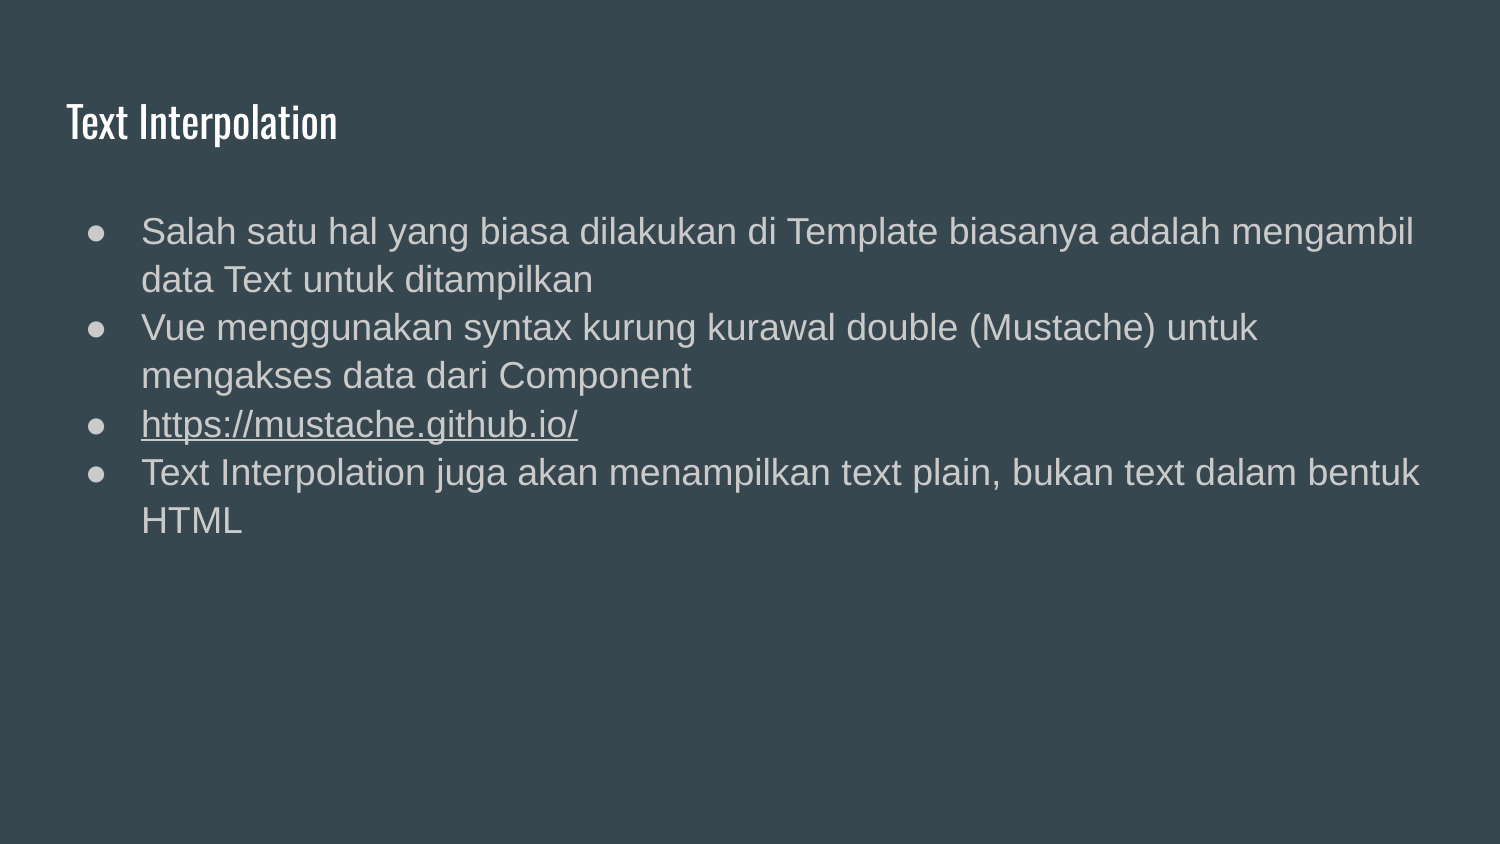

# Text Interpolation
Salah satu hal yang biasa dilakukan di Template biasanya adalah mengambil data Text untuk ditampilkan
Vue menggunakan syntax kurung kurawal double (Mustache) untuk mengakses data dari Component
https://mustache.github.io/
Text Interpolation juga akan menampilkan text plain, bukan text dalam bentuk HTML